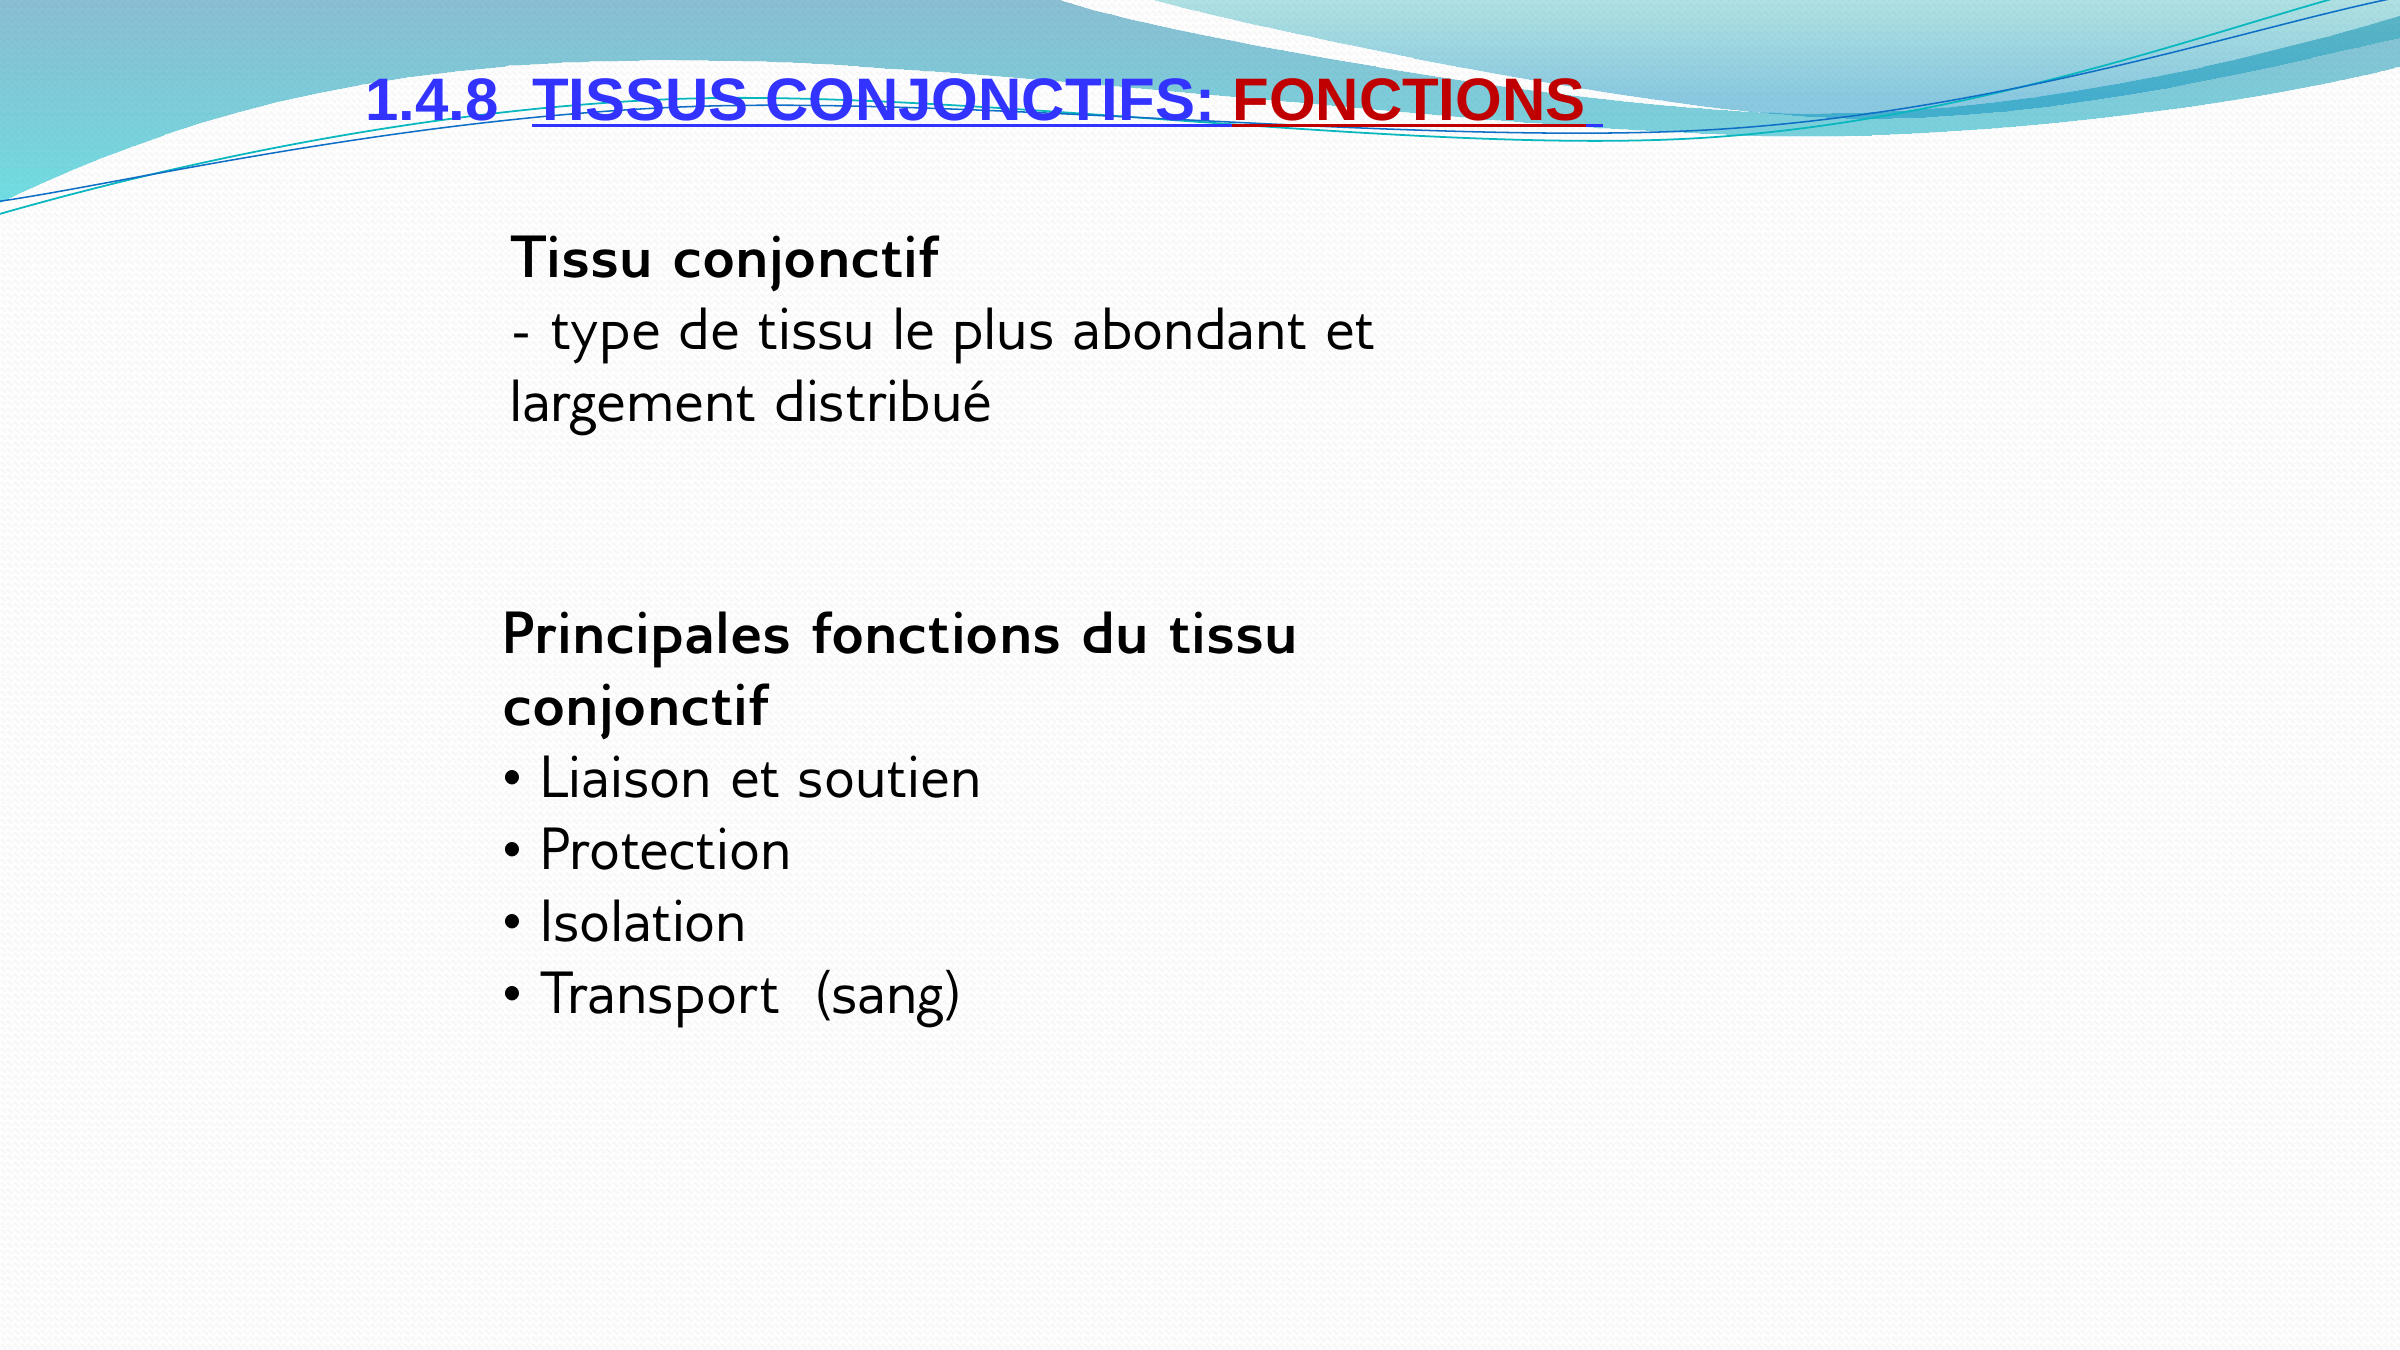

1.4.8  TISSUS CONJONCTIFS: FONCTIONS
Tissu conjonctif
- type de tissu le plus abondant et largement distribué
Principales fonctions du tissu conjonctif
• Liaison et soutien
• Protection
• Isolation
• Transport  (sang)